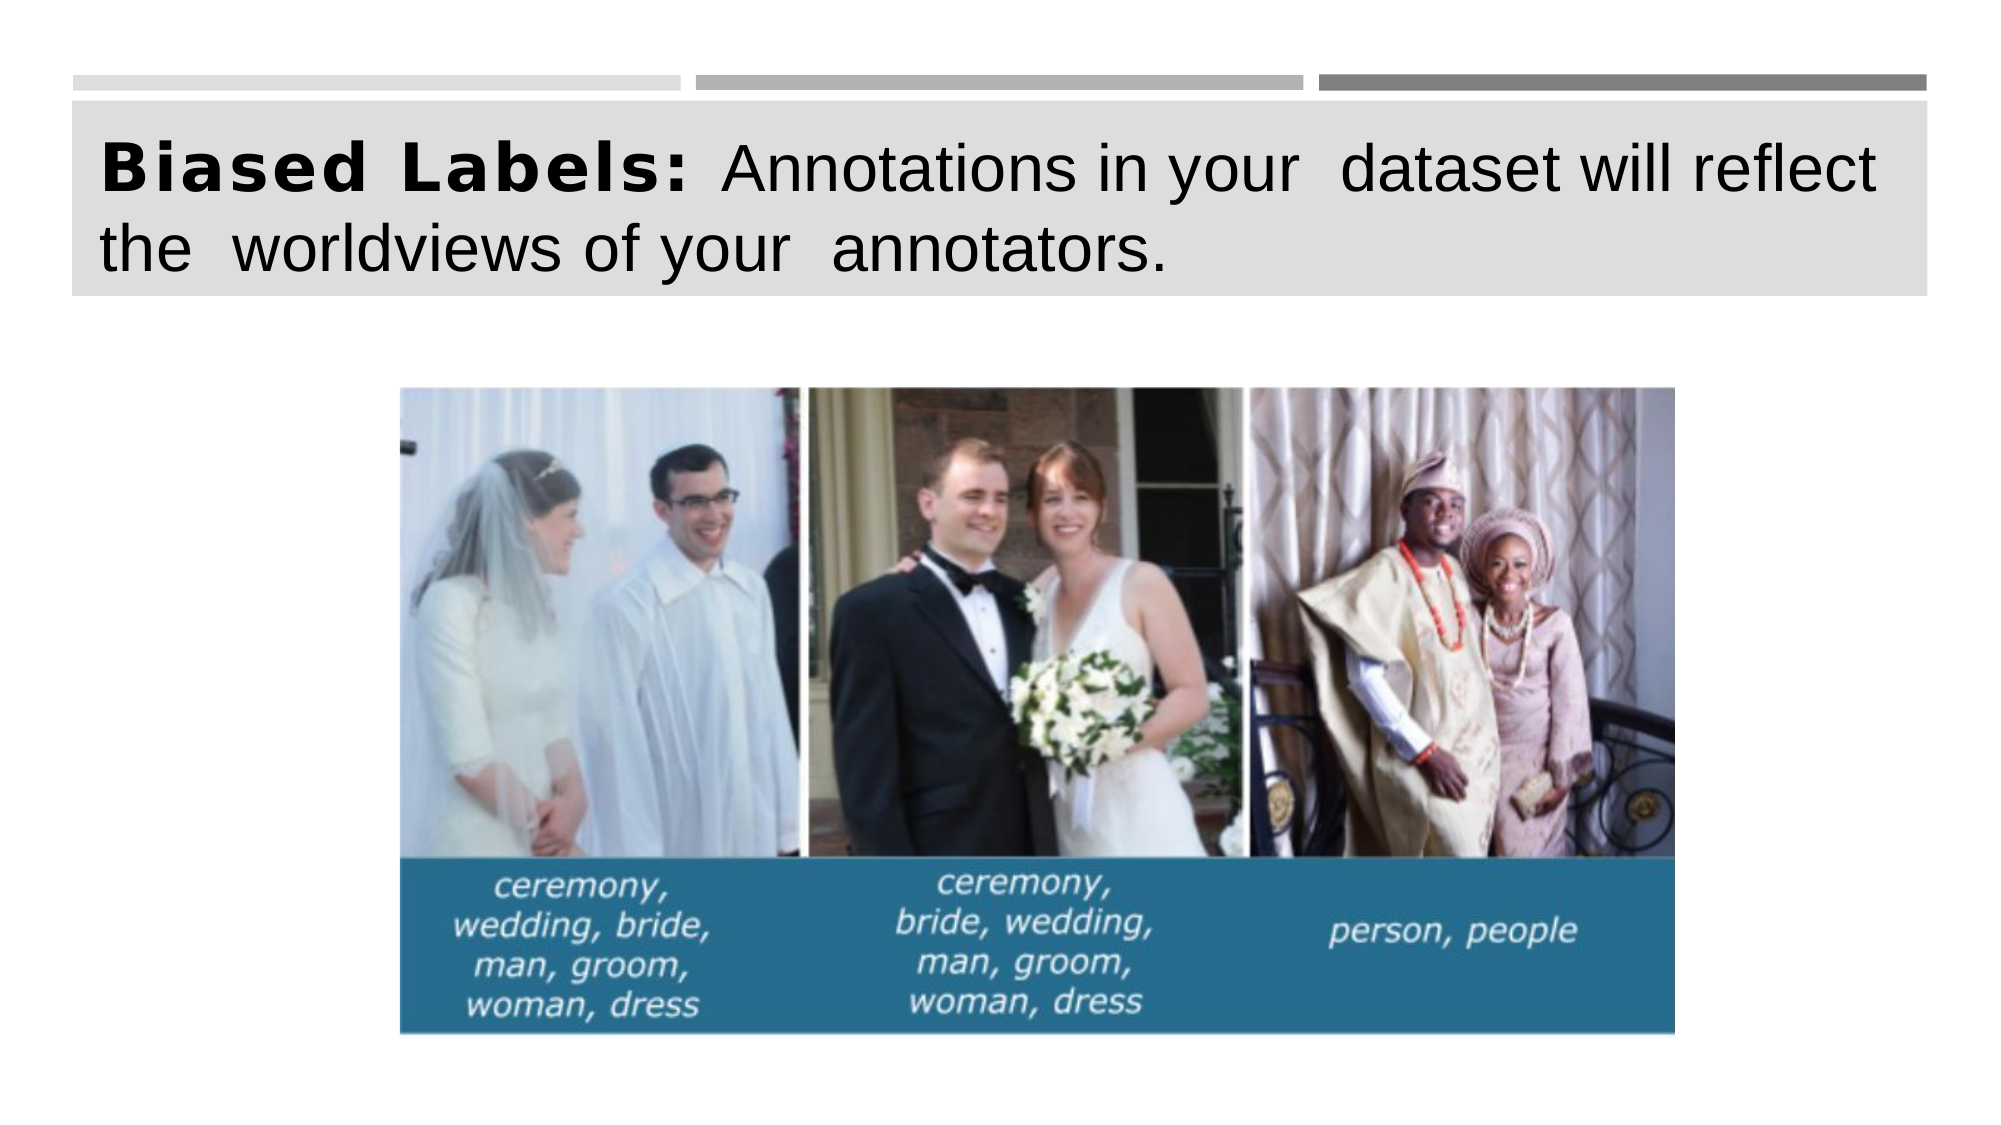

# Biased Labels: Annotations in your  dataset will reﬂect the  worldviews of your  annotators.